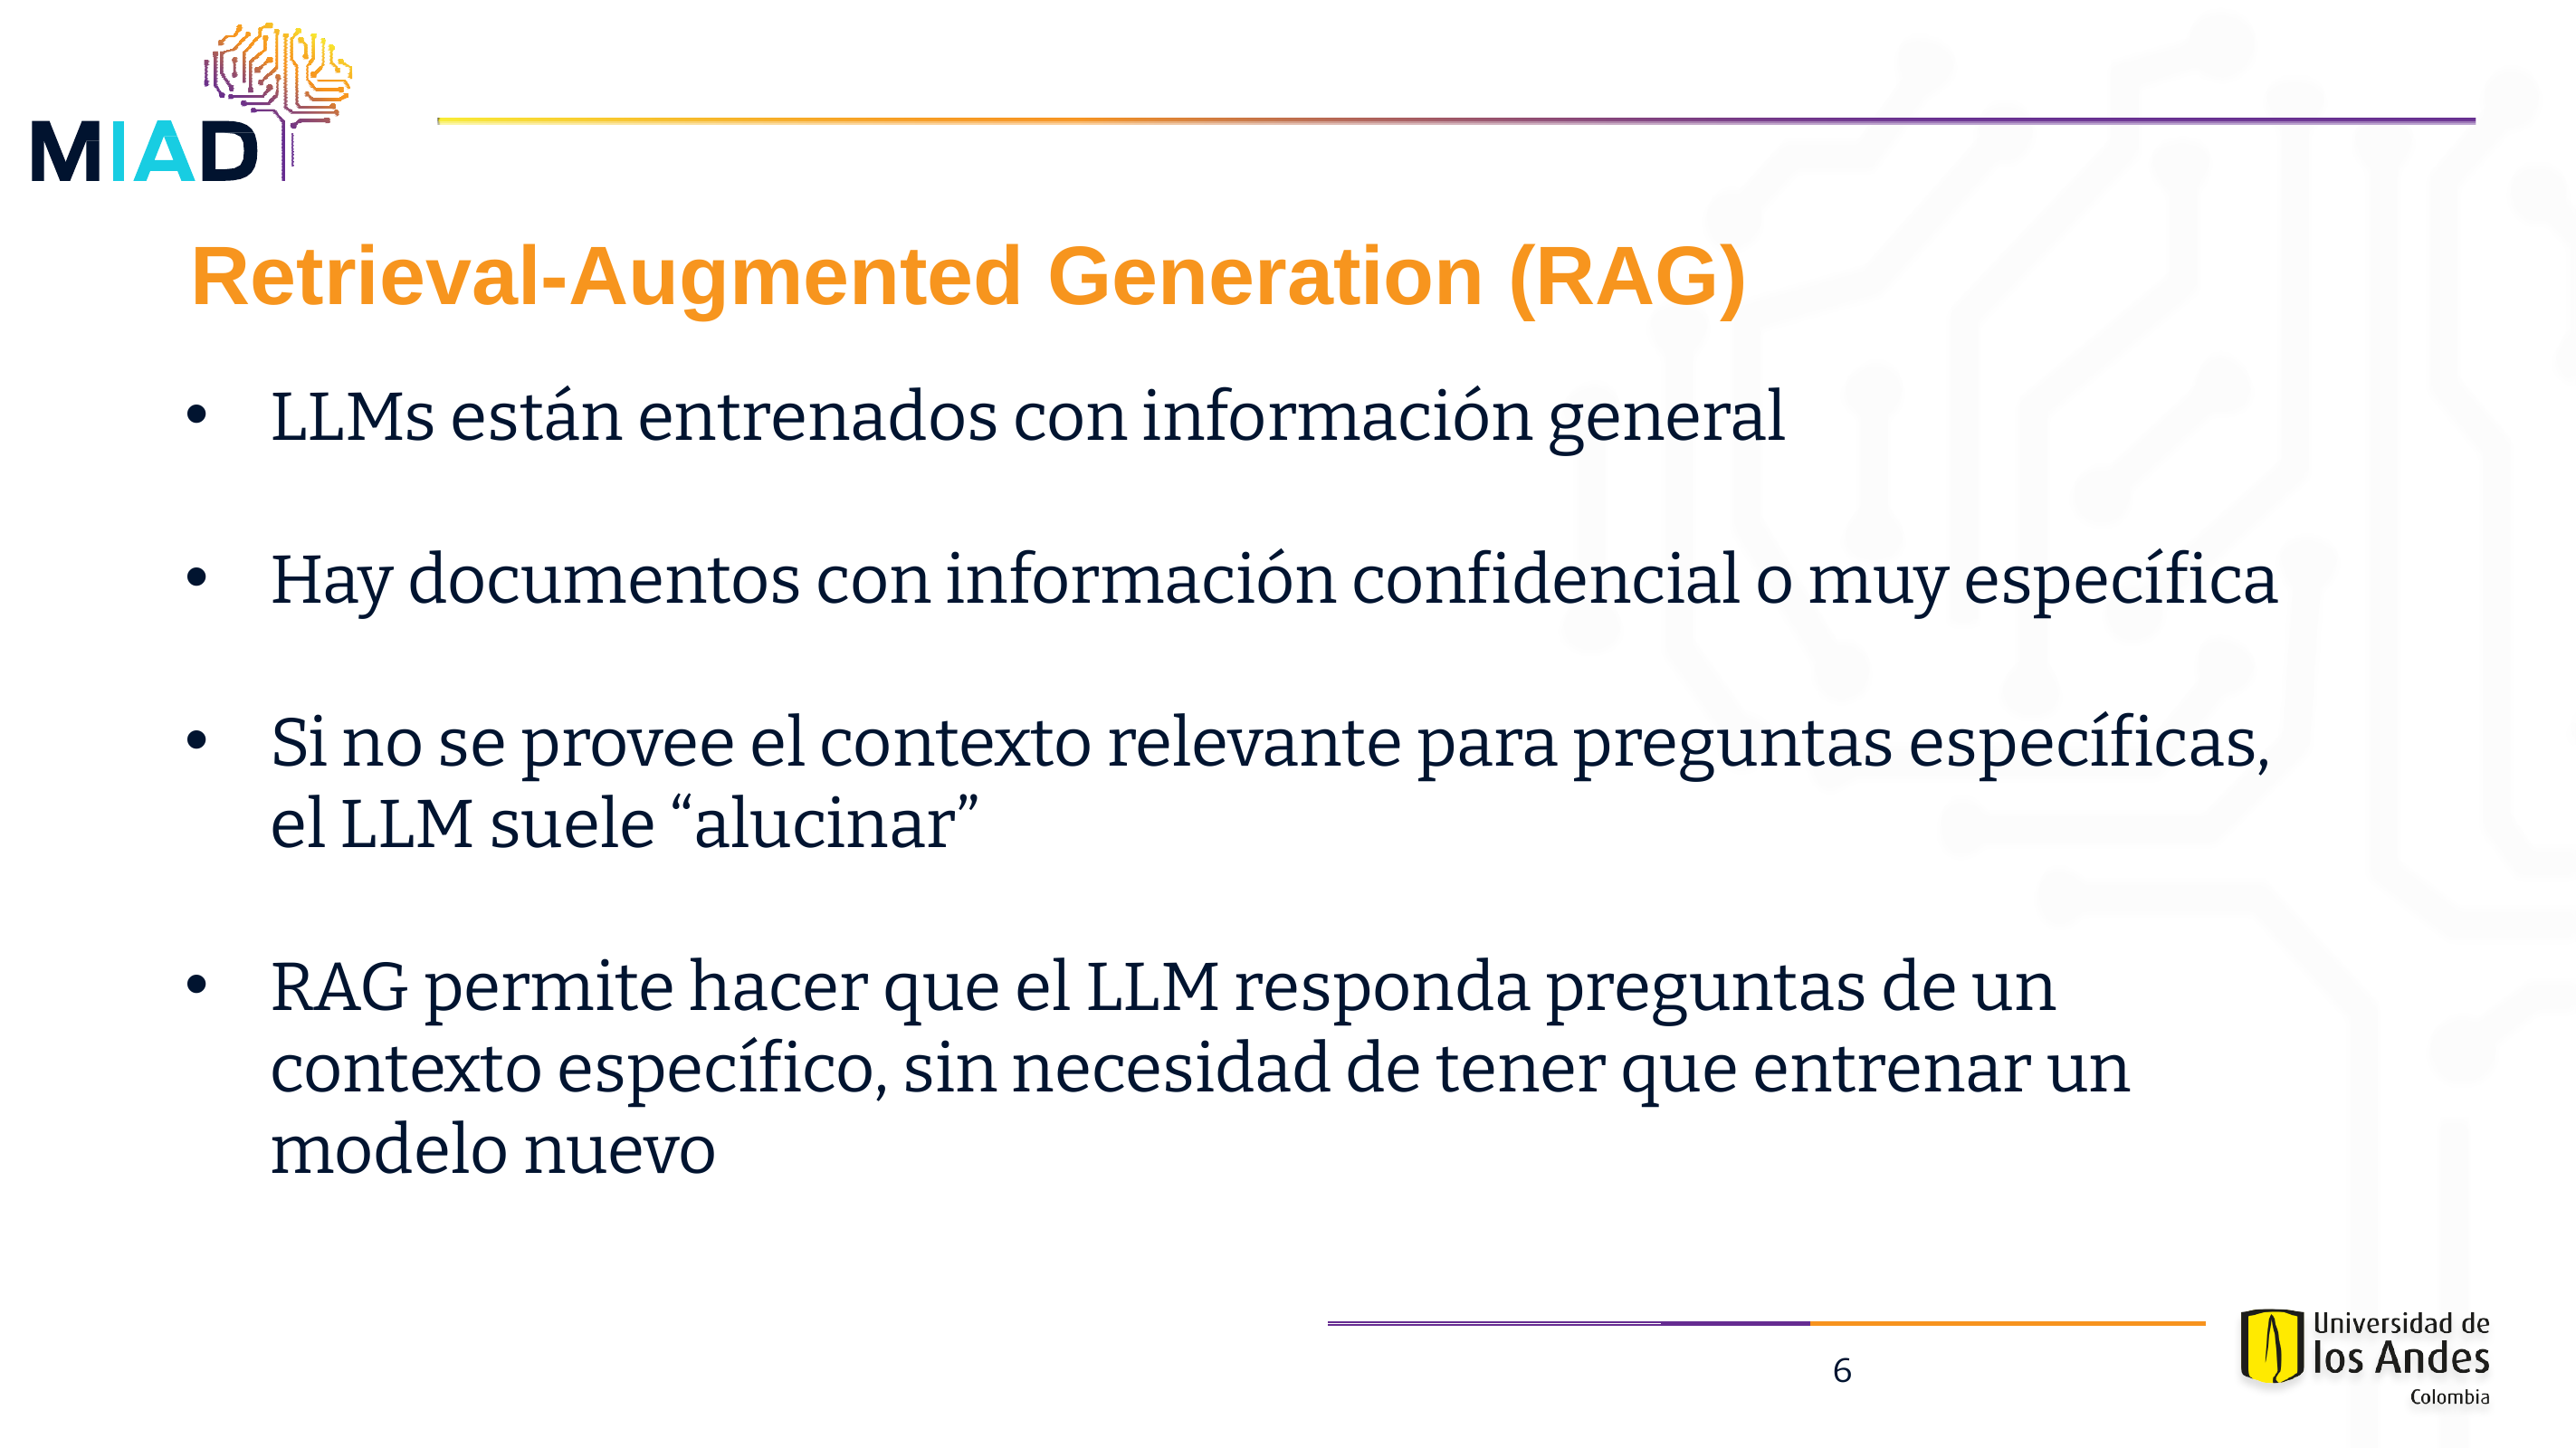

# Retrieval-Augmented Generation (RAG)
LLMs están entrenados con información general

Hay documentos con información confidencial o muy específica

Si no se provee el contexto relevante para preguntas específicas, el LLM suele “alucinar”

RAG permite hacer que el LLM responda preguntas de un contexto específico, sin necesidad de tener que entrenar un modelo nuevo
6